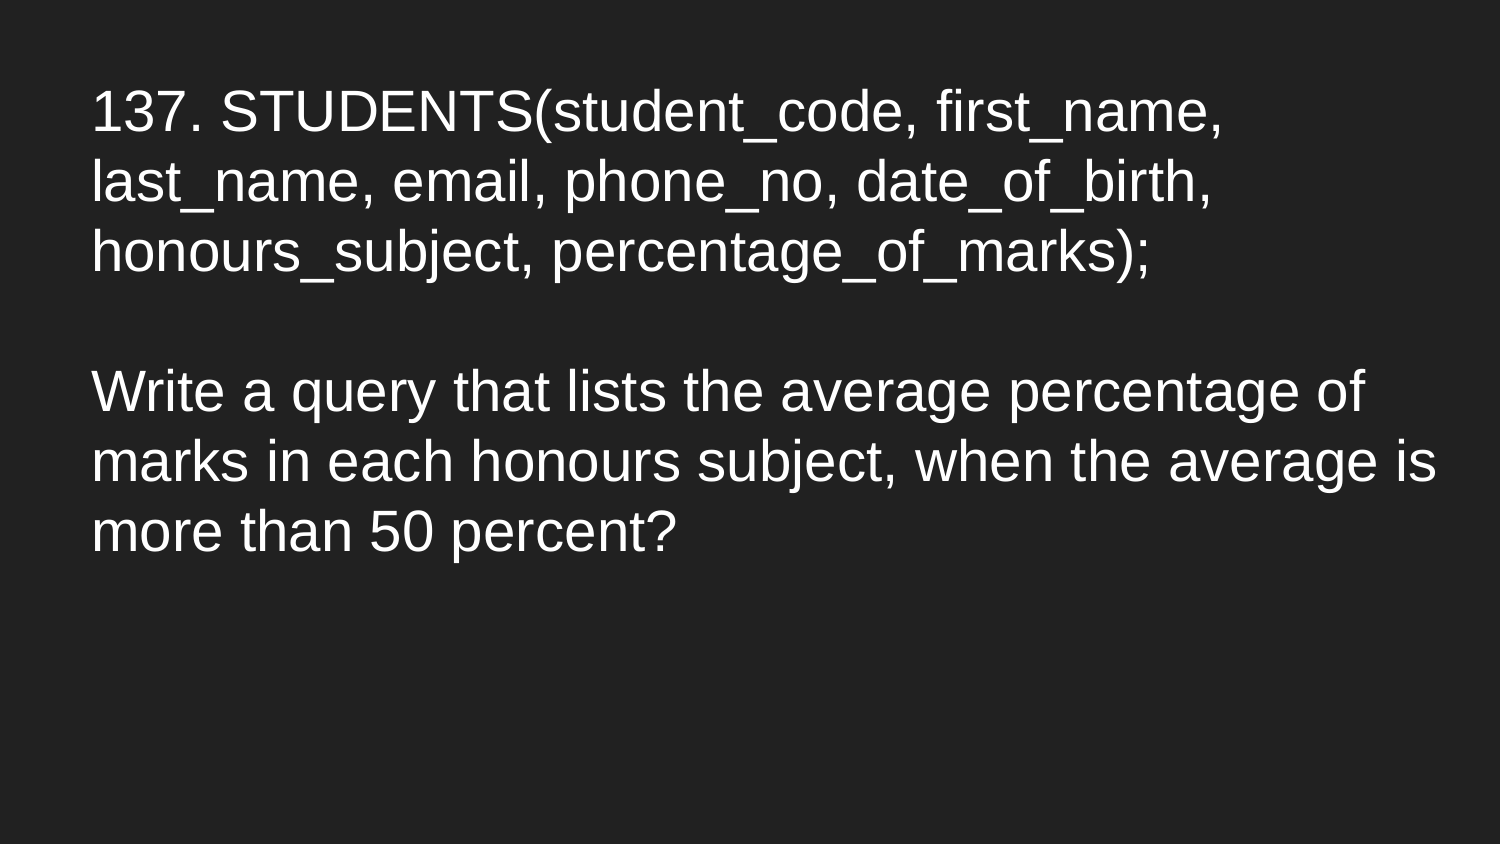

# 137. STUDENTS(student_code, first_name, last_name, email, phone_no, date_of_birth, honours_subject, percentage_of_marks);

Write a query that lists the average percentage of marks in each honours subject, when the average is more than 50 percent?